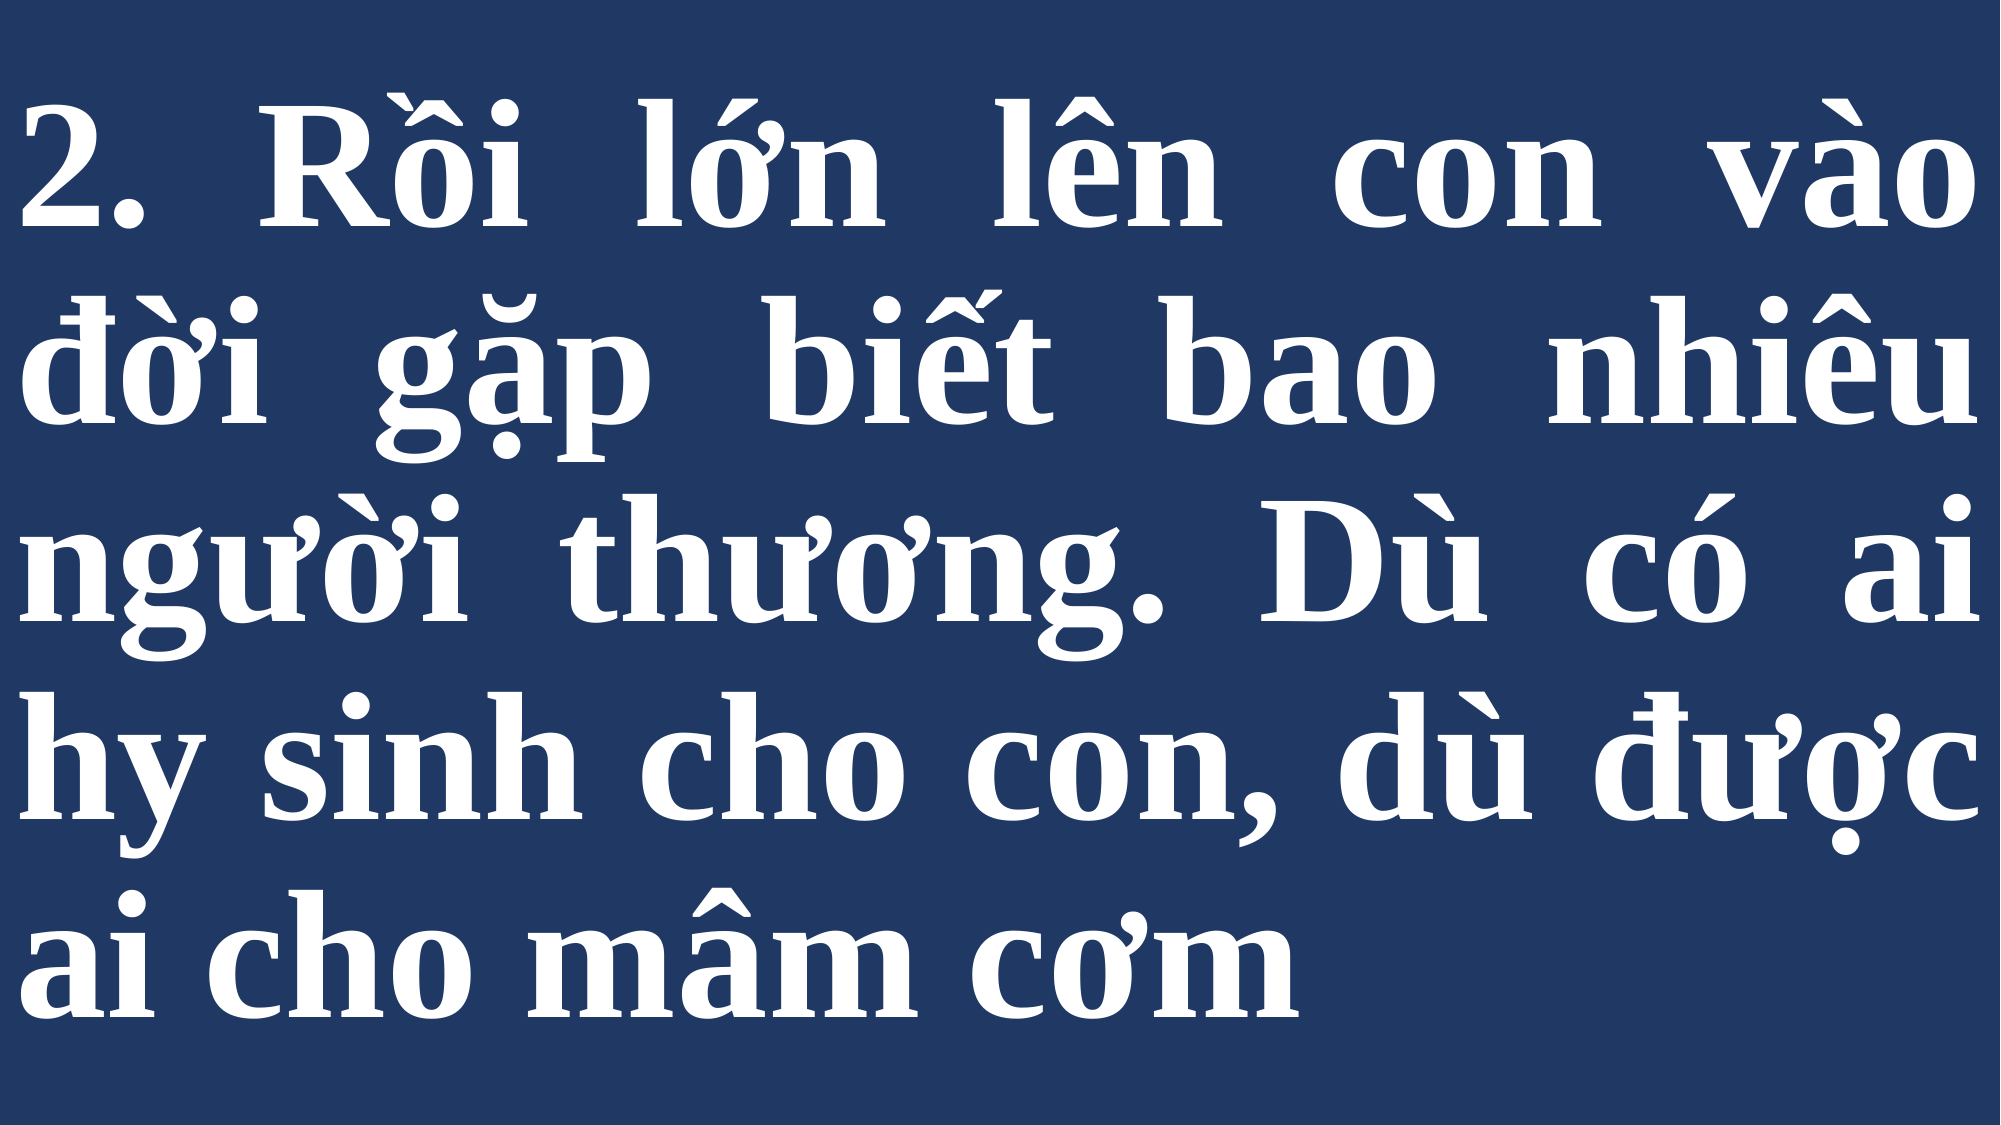

# 2. Rồi lớn lên con vào đời gặp biết bao nhiêu người thương. Dù có ai hy sinh cho con, dù được ai cho mâm cơm